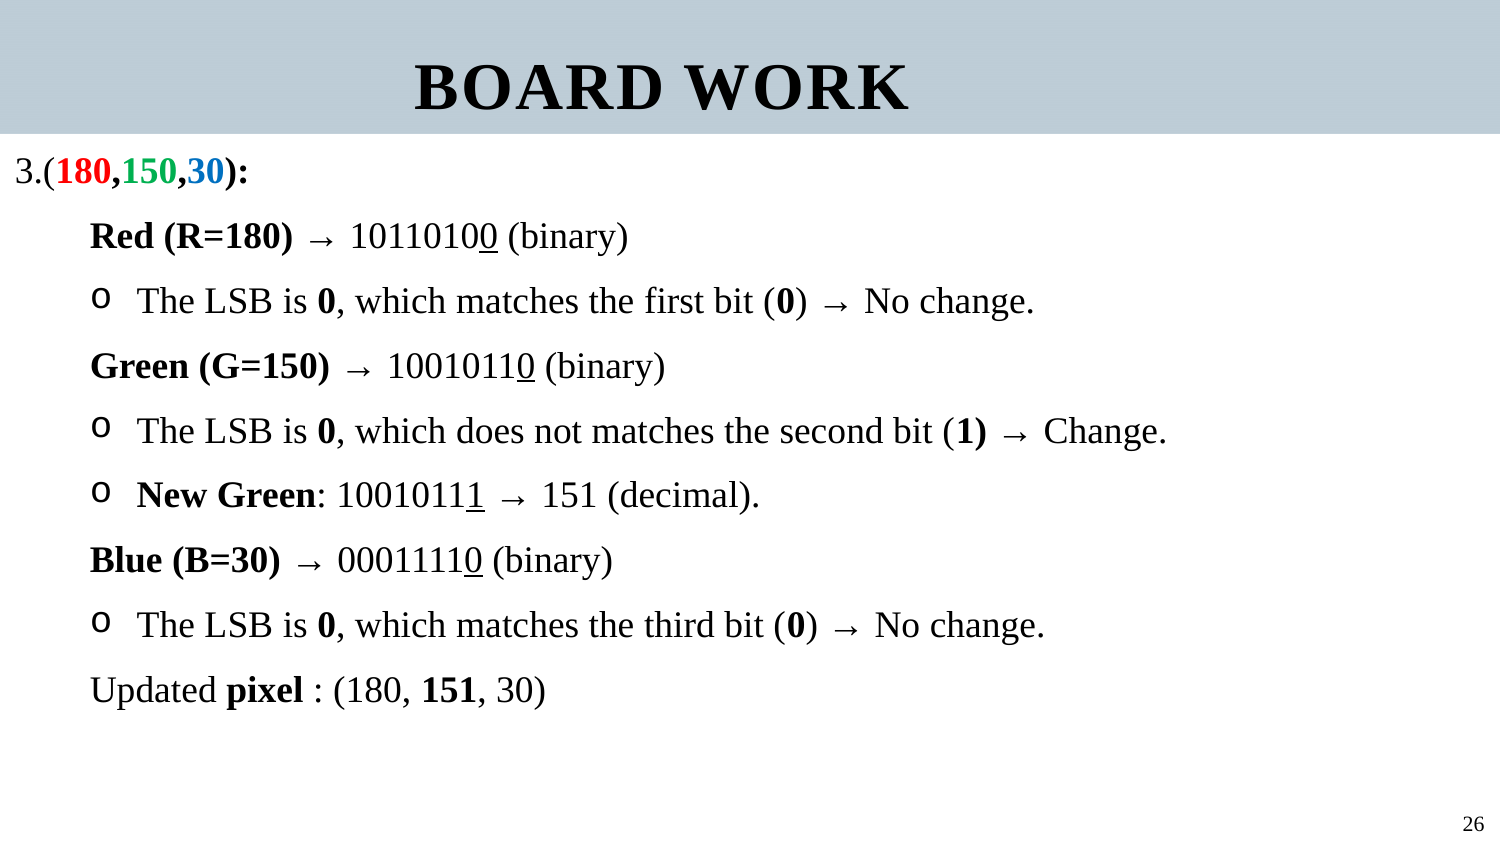

BOARD WORK
3.(180,150,30):
Red (R=180) → 10110100 (binary)
The LSB is 0, which matches the first bit (0) → No change.
Green (G=150) → 10010110 (binary)
The LSB is 0, which does not matches the second bit (1) → Change.
New Green: 10010111 → 151 (decimal).
Blue (B=30) → 00011110 (binary)
The LSB is 0, which matches the third bit (0) → No change.
Updated pixel : (180, 151, 30)

26